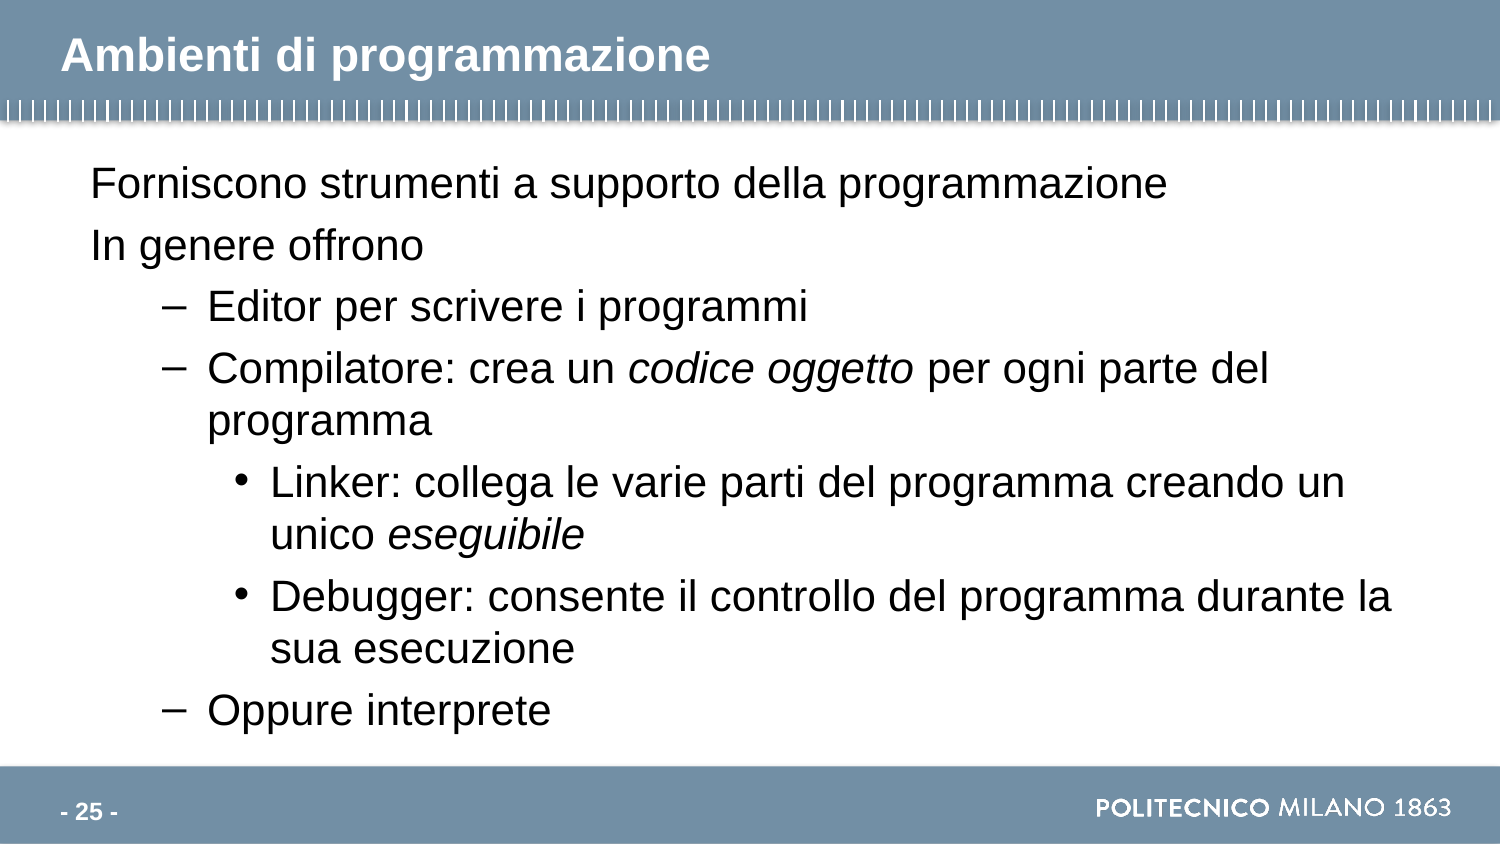

# Ambienti di programmazione
Forniscono strumenti a supporto della programmazione
In genere offrono
Editor per scrivere i programmi
Compilatore: crea un codice oggetto per ogni parte del programma
Linker: collega le varie parti del programma creando un unico eseguibile
Debugger: consente il controllo del programma durante la sua esecuzione
Oppure interprete
- 25 -